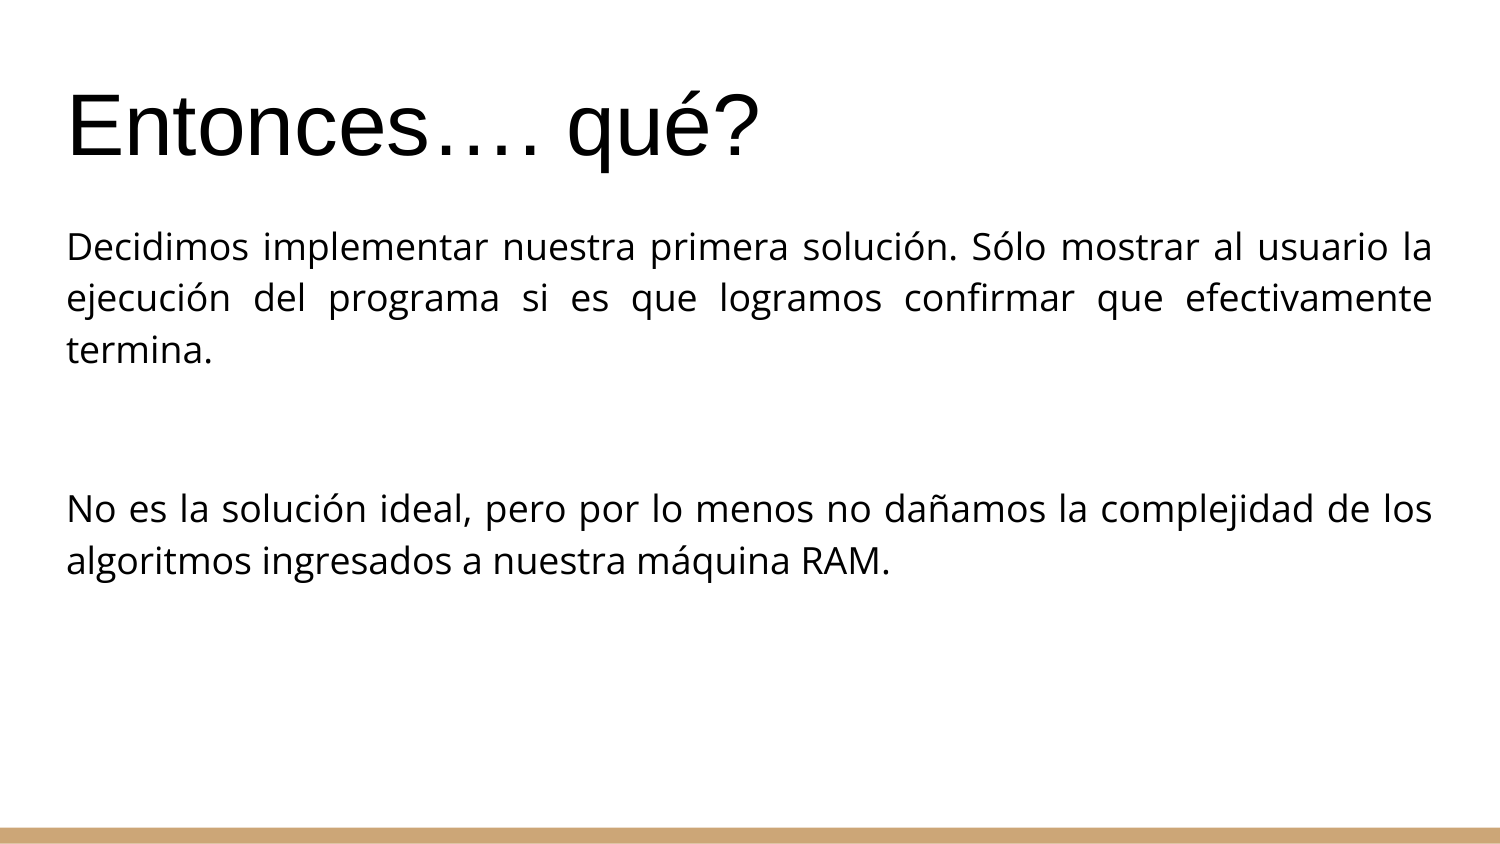

# Entonces…. qué?
Decidimos implementar nuestra primera solución. Sólo mostrar al usuario la ejecución del programa si es que logramos confirmar que efectivamente termina.
No es la solución ideal, pero por lo menos no dañamos la complejidad de los algoritmos ingresados a nuestra máquina RAM.